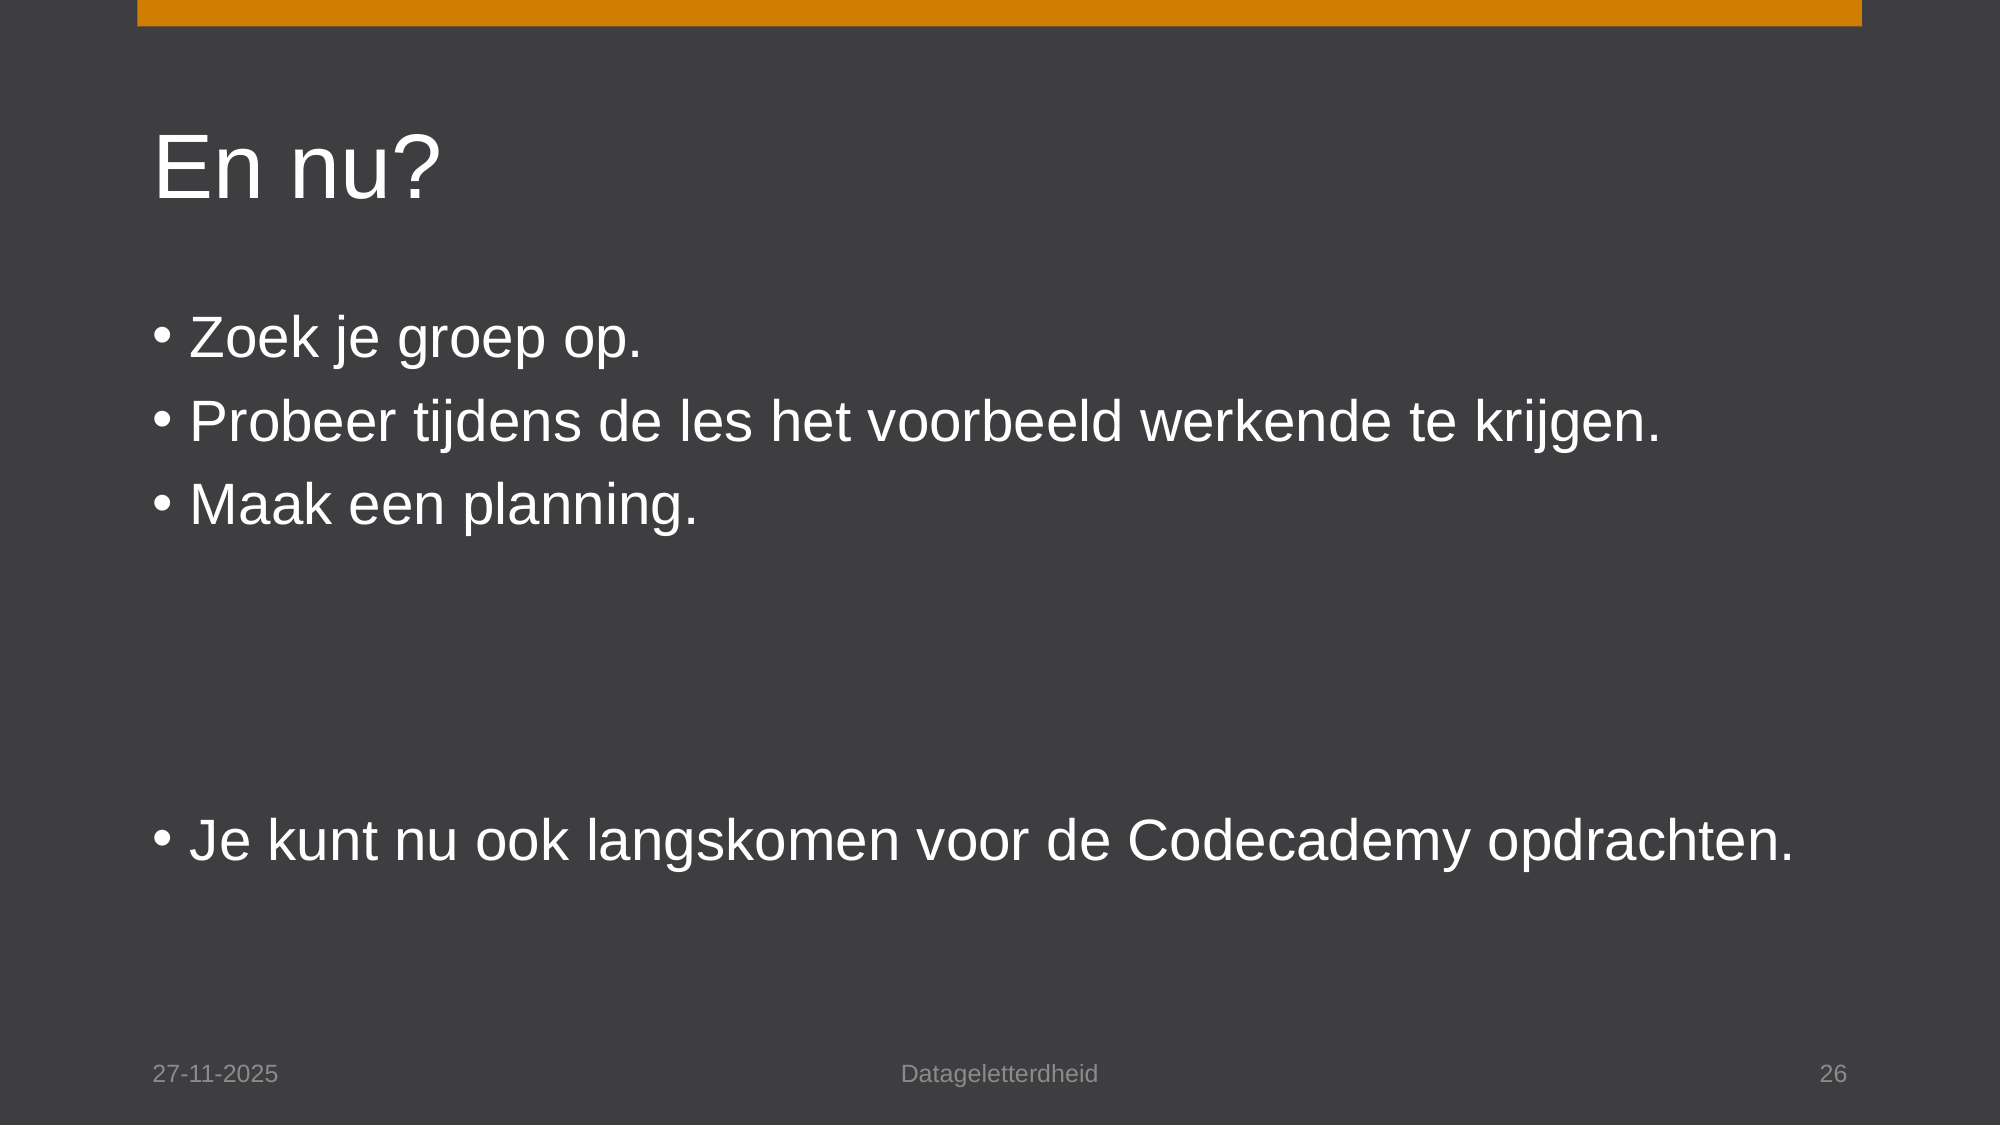

# En nu?
Zoek je groep op.
Probeer tijdens de les het voorbeeld werkende te krijgen.
Maak een planning.

Je kunt nu ook langskomen voor de Codecademy opdrachten.

27-11-2025
Datageletterdheid
26